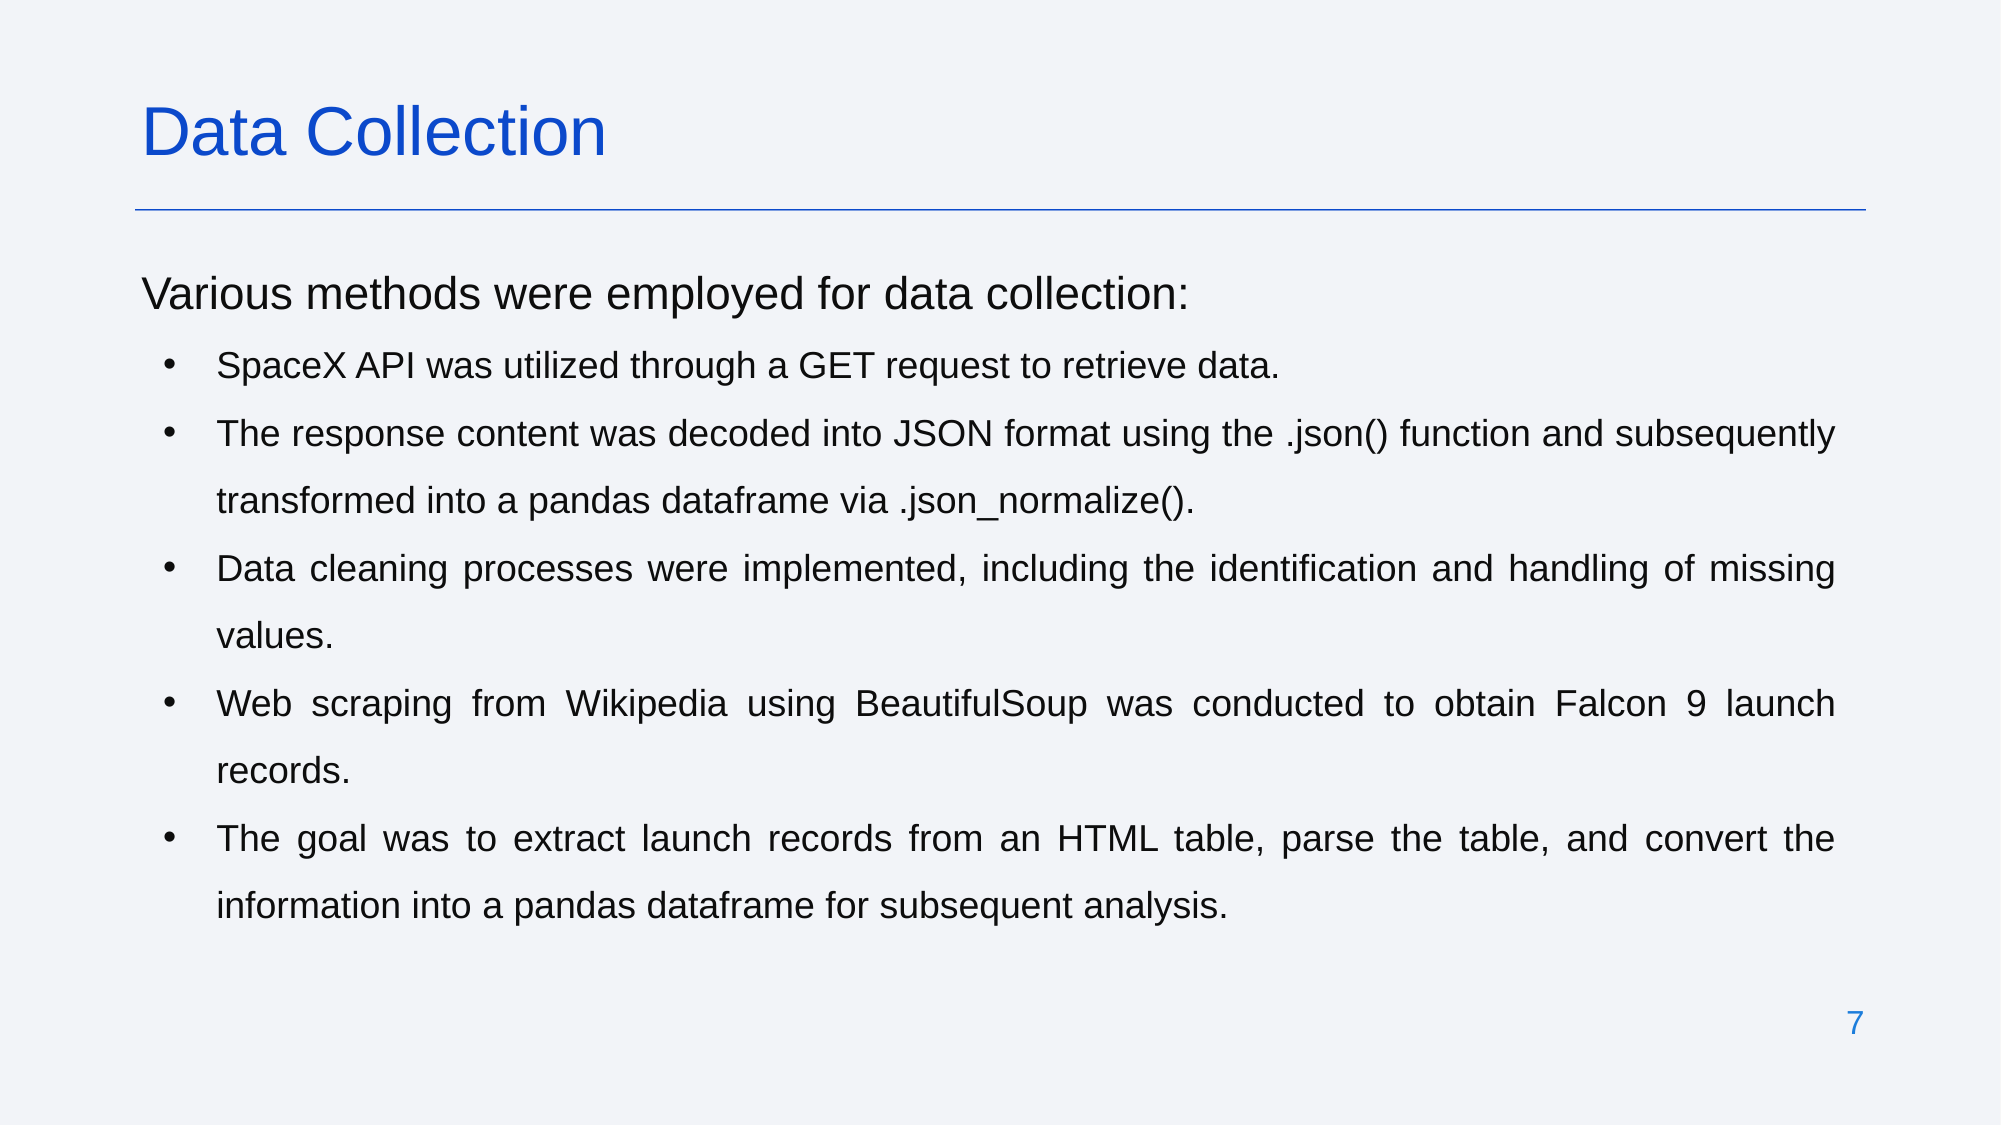

Data Collection
Various methods were employed for data collection:
SpaceX API was utilized through a GET request to retrieve data.
The response content was decoded into JSON format using the .json() function and subsequently transformed into a pandas dataframe via .json_normalize().
Data cleaning processes were implemented, including the identification and handling of missing values.
Web scraping from Wikipedia using BeautifulSoup was conducted to obtain Falcon 9 launch records.
The goal was to extract launch records from an HTML table, parse the table, and convert the information into a pandas dataframe for subsequent analysis.

7